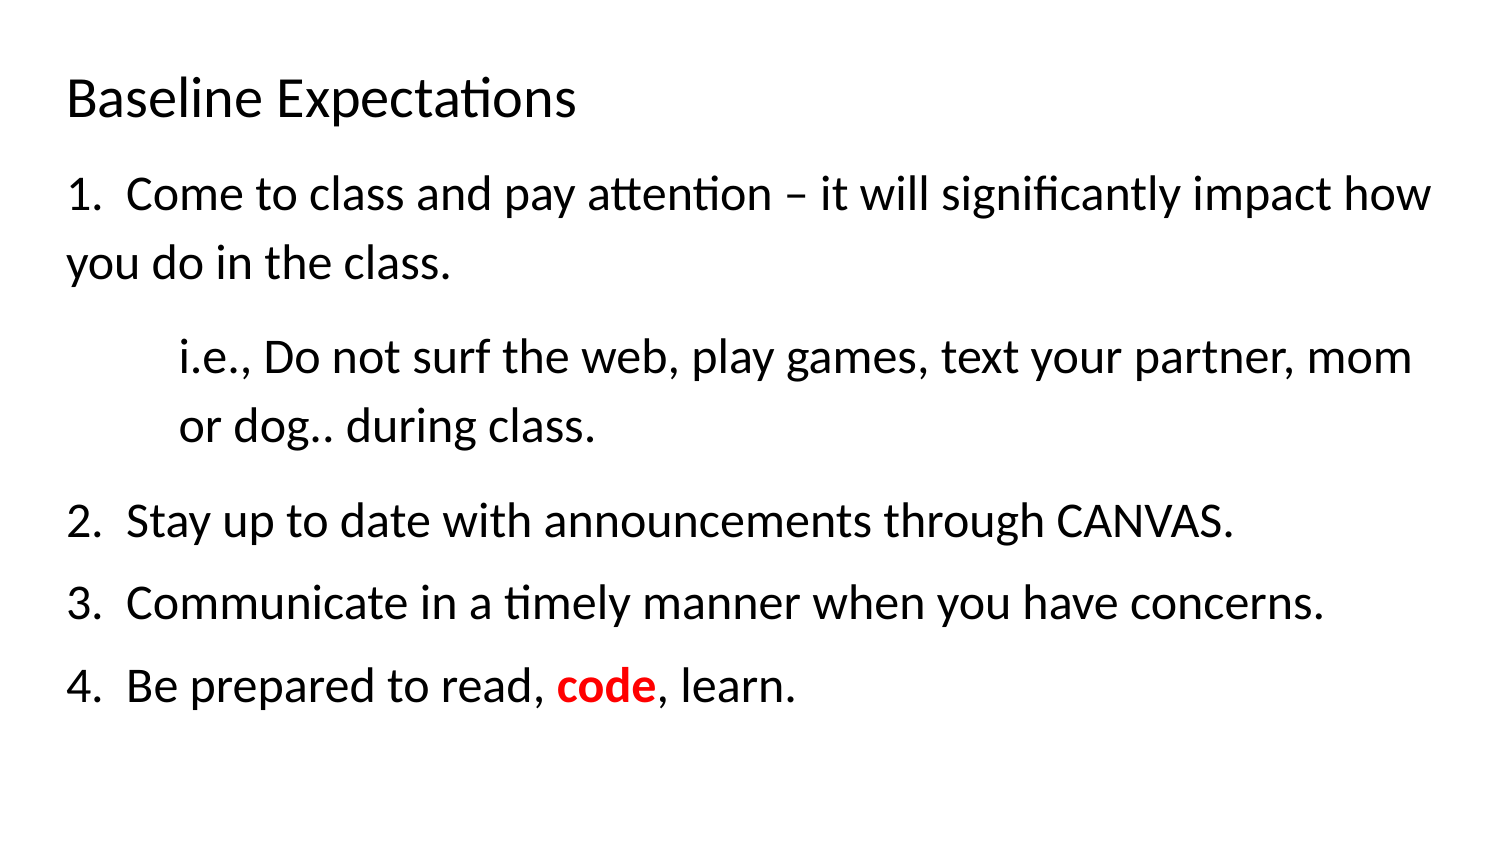

# Baseline Expectations
1.  Come to class and pay attention – it will significantly impact how you do in the class.

i.e., Do not surf the web, play games, text your partner, mom or dog.. during class.
2.  Stay up to date with announcements through CANVAS.

3.  Communicate in a timely manner when you have concerns.
4.  Be prepared to read, code, learn.